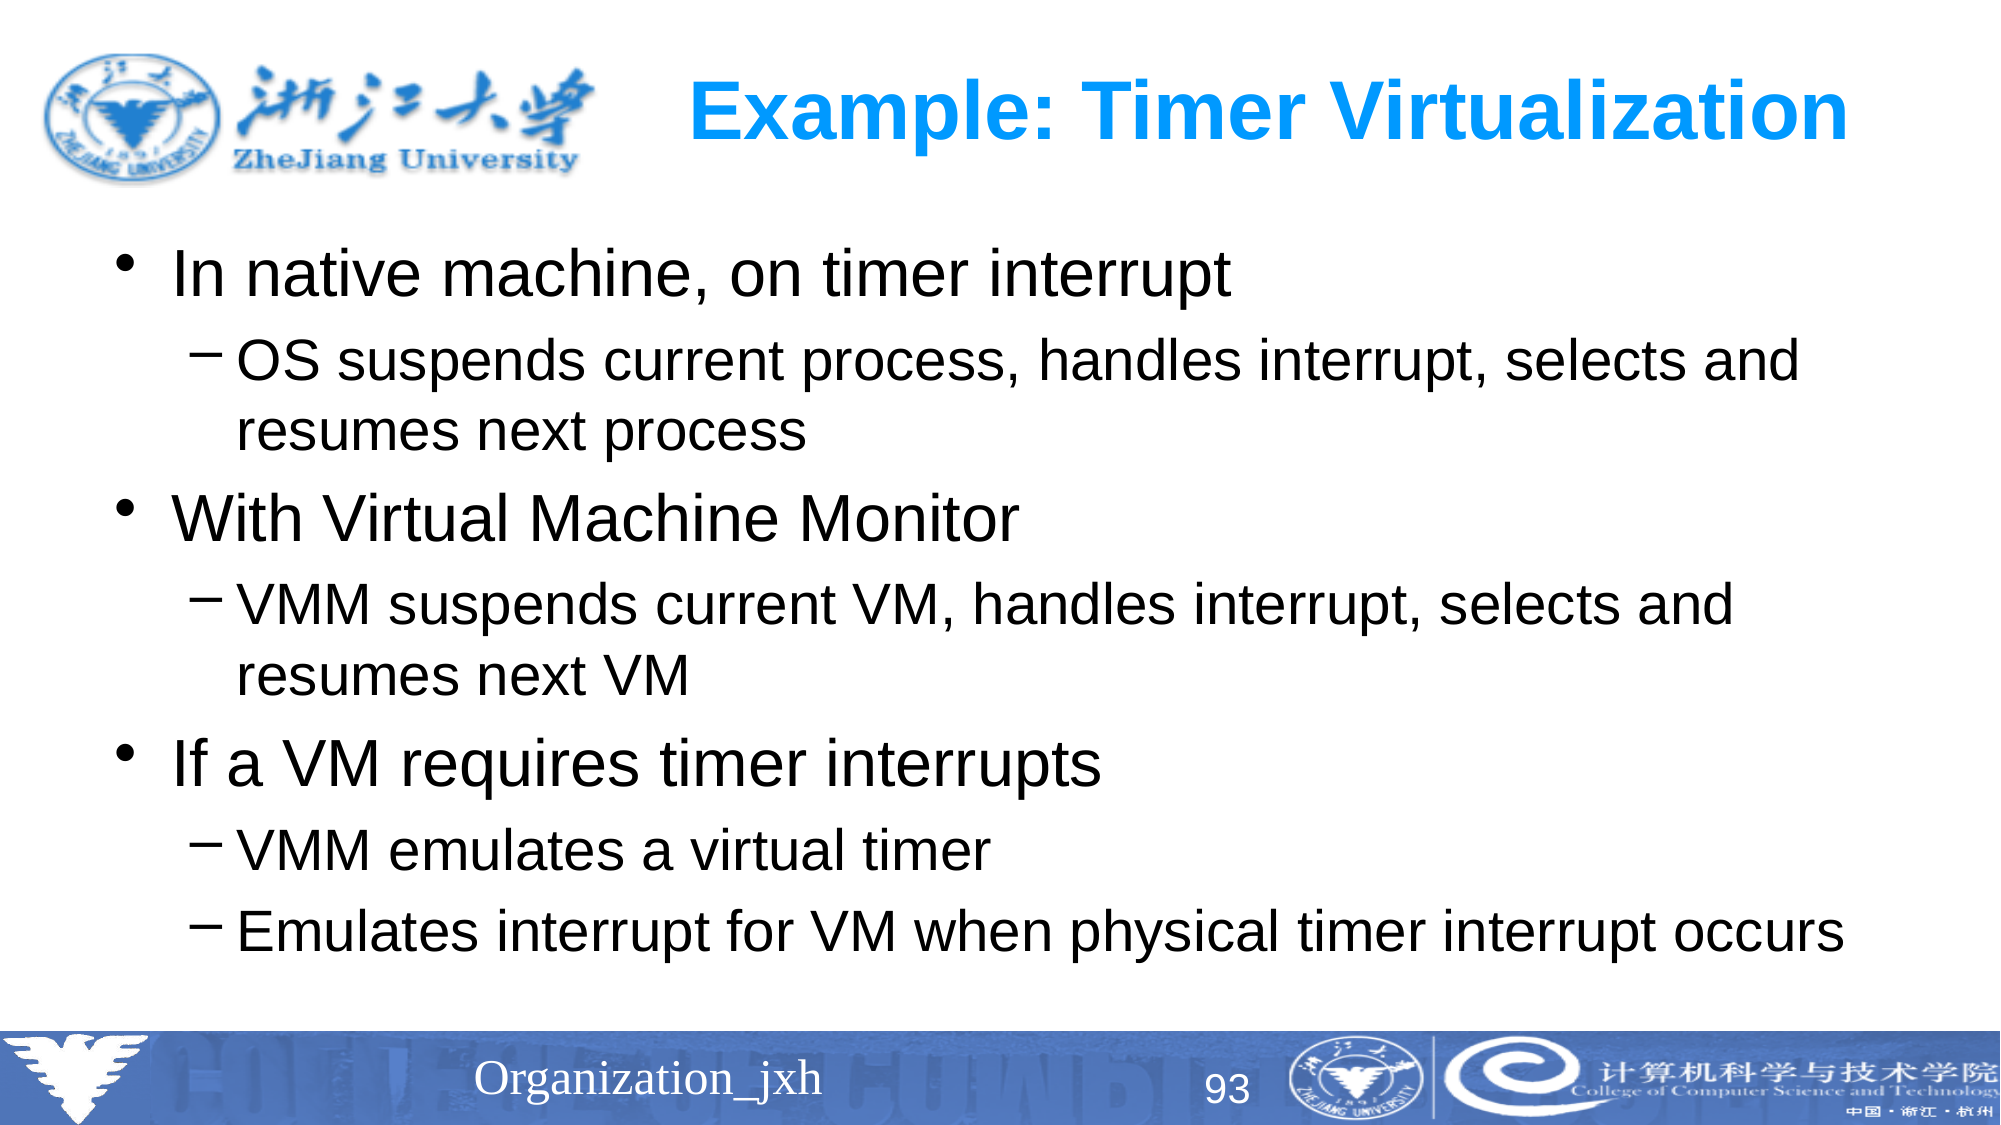

# Example: Timer Virtualization
In native machine, on timer interrupt
OS suspends current process, handles interrupt, selects and resumes next process
With Virtual Machine Monitor
VMM suspends current VM, handles interrupt, selects and resumes next VM
If a VM requires timer interrupts
VMM emulates a virtual timer
Emulates interrupt for VM when physical timer interrupt occurs